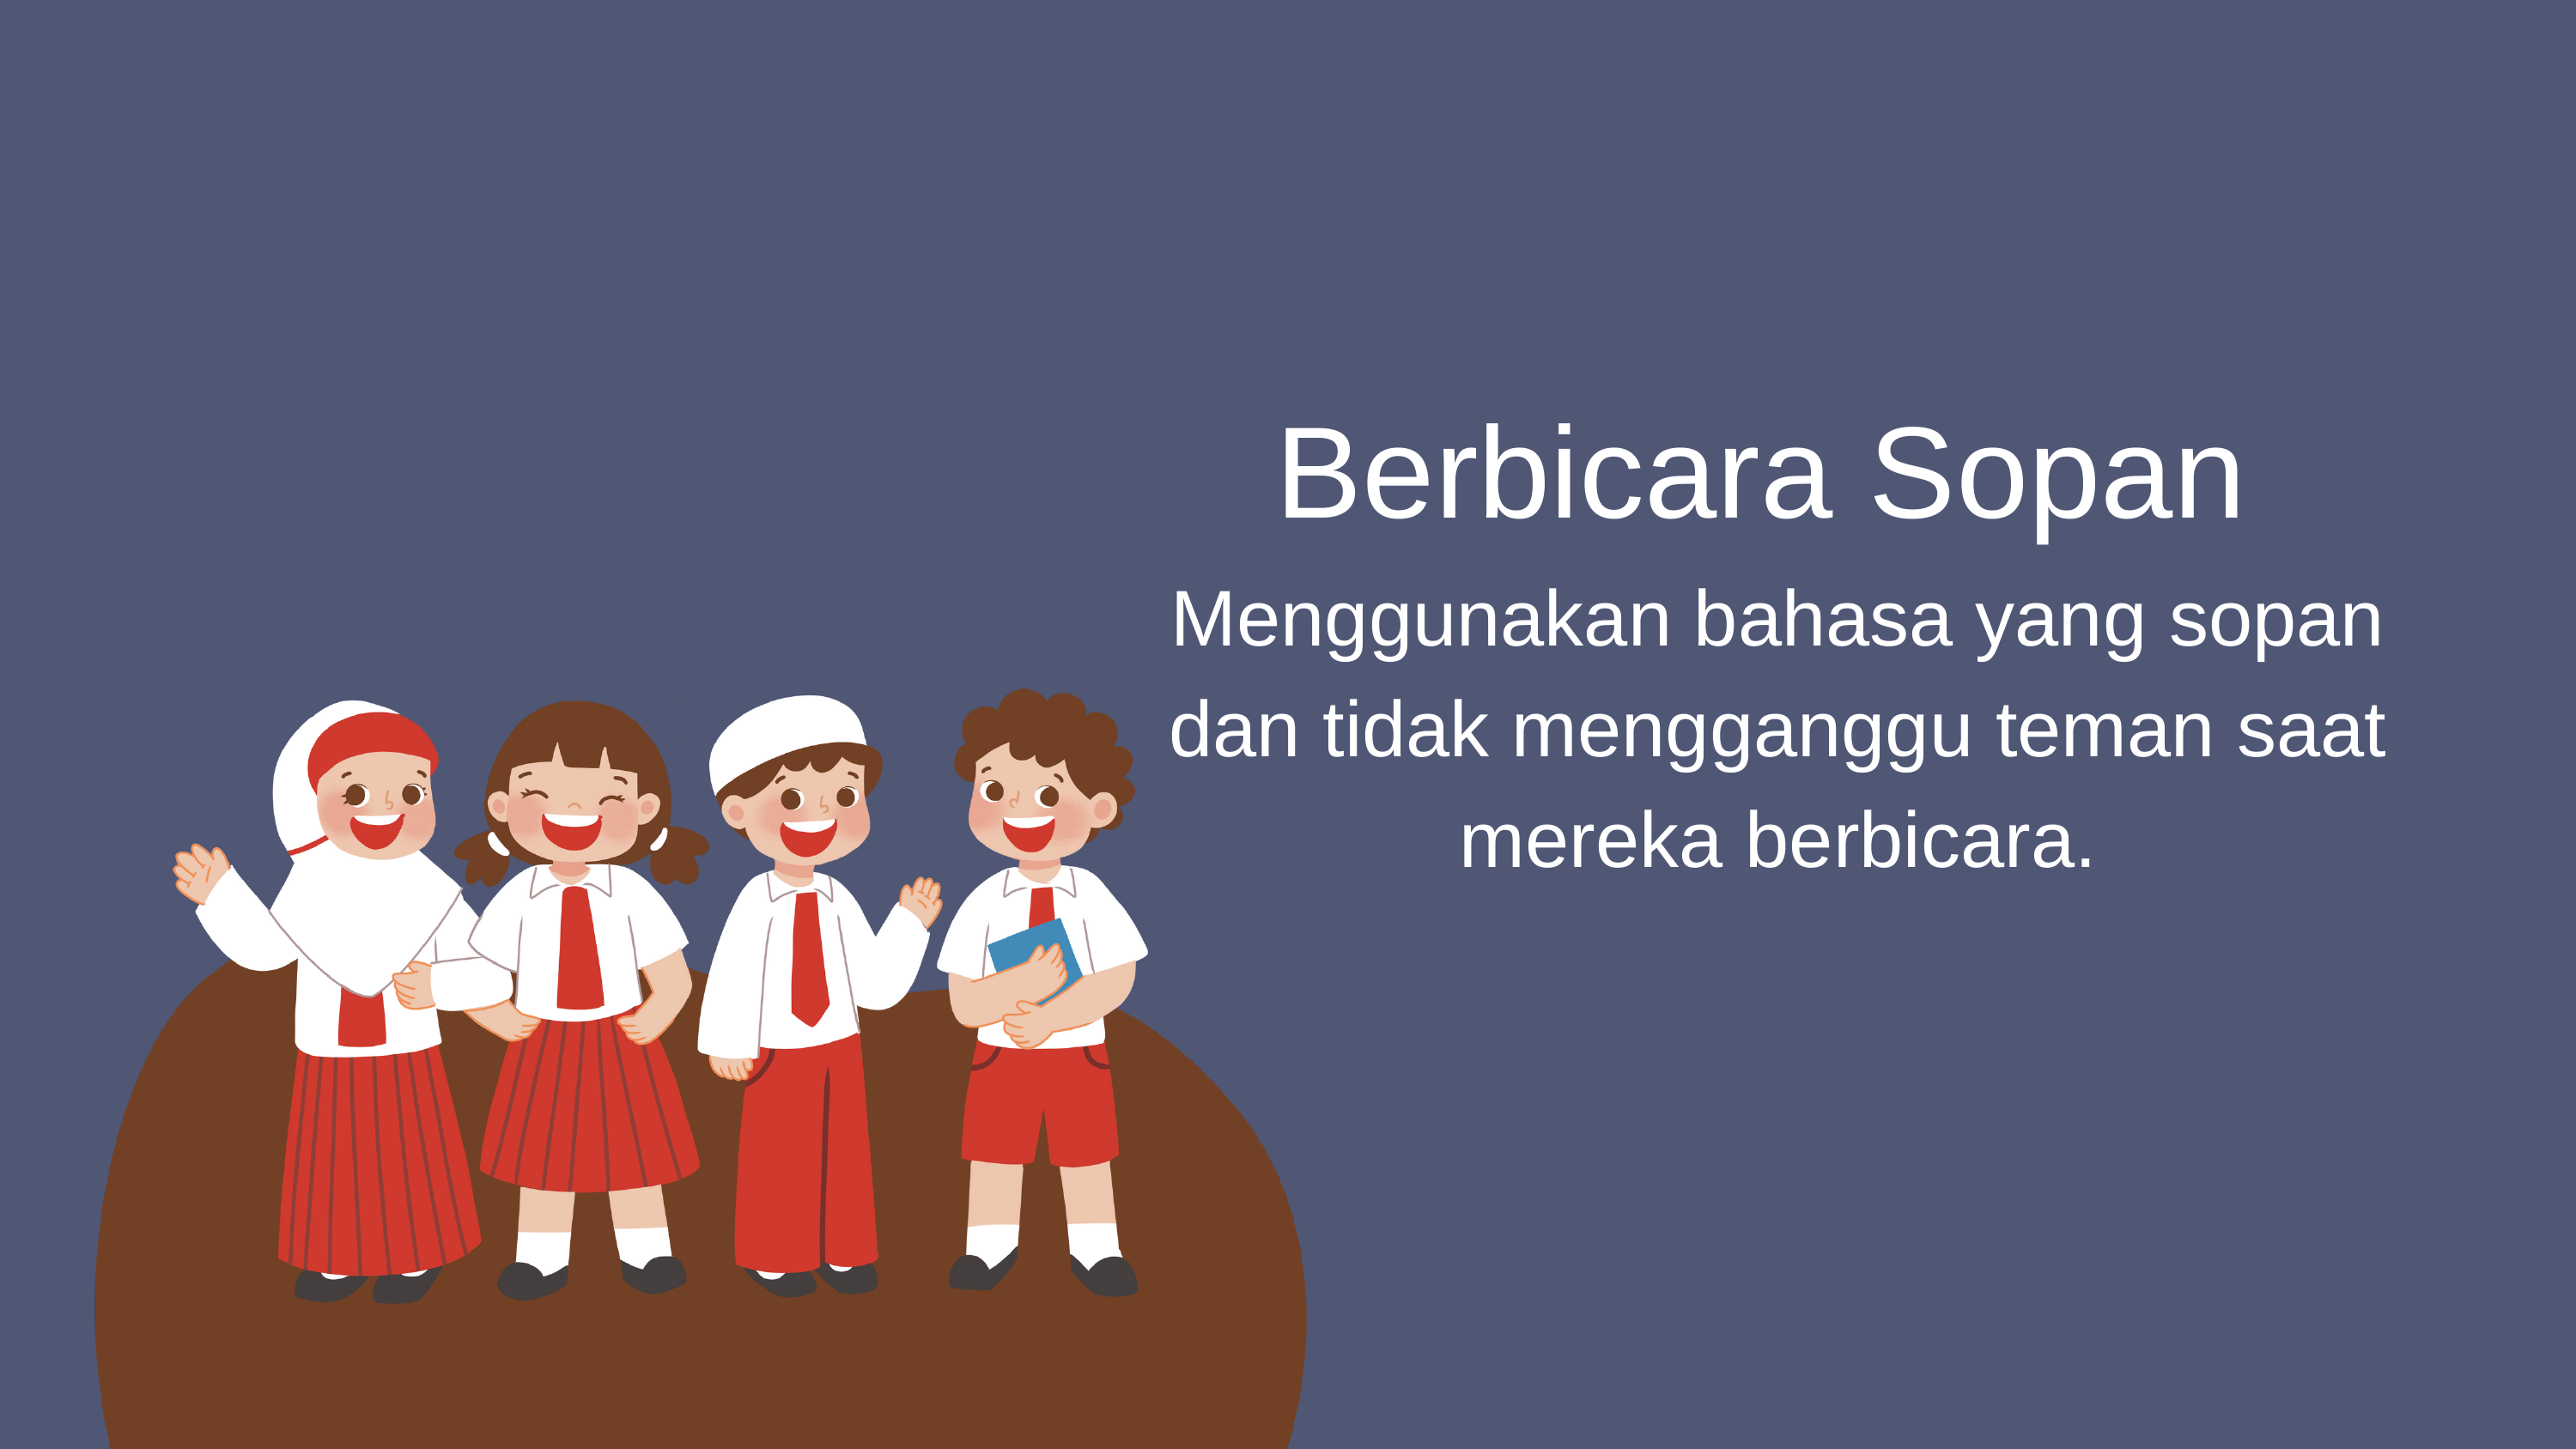

Berbicara Sopan
Menggunakan bahasa yang sopan dan tidak mengganggu teman saat mereka berbicara.